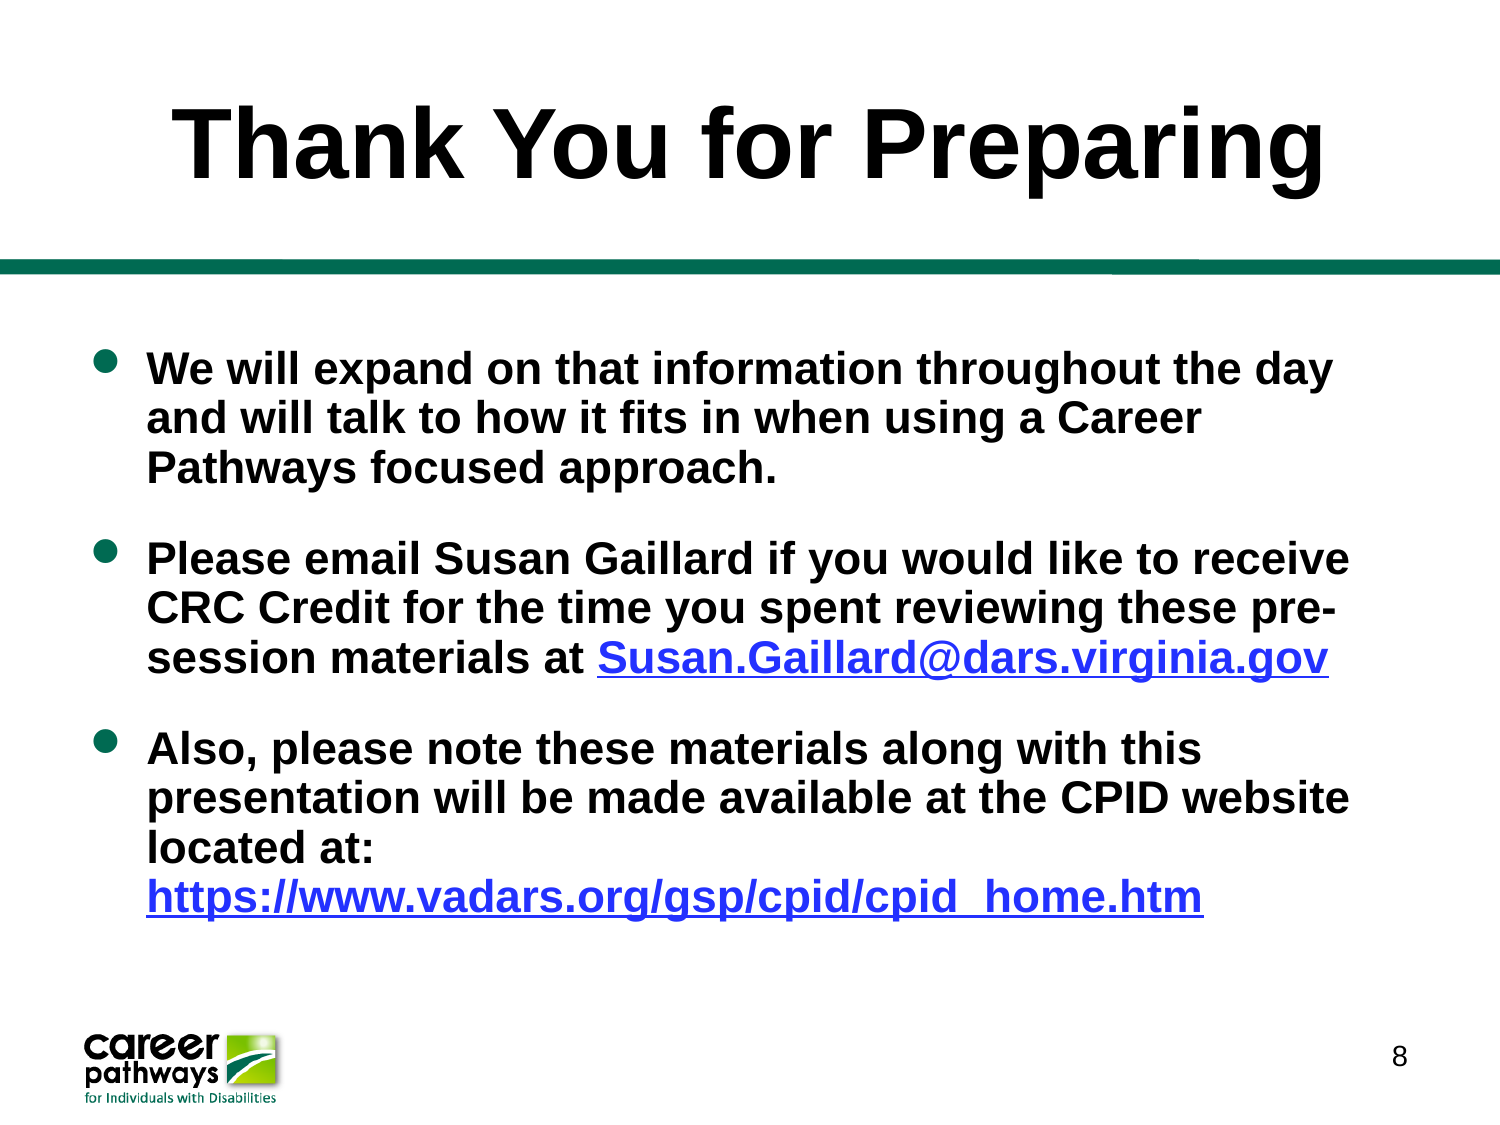

# Thank You for Preparing
We will expand on that information throughout the day and will talk to how it fits in when using a Career Pathways focused approach.
Please email Susan Gaillard if you would like to receive CRC Credit for the time you spent reviewing these pre-session materials at Susan.Gaillard@dars.virginia.gov
Also, please note these materials along with this presentation will be made available at the CPID website located at: https://www.vadars.org/gsp/cpid/cpid_home.htm
8